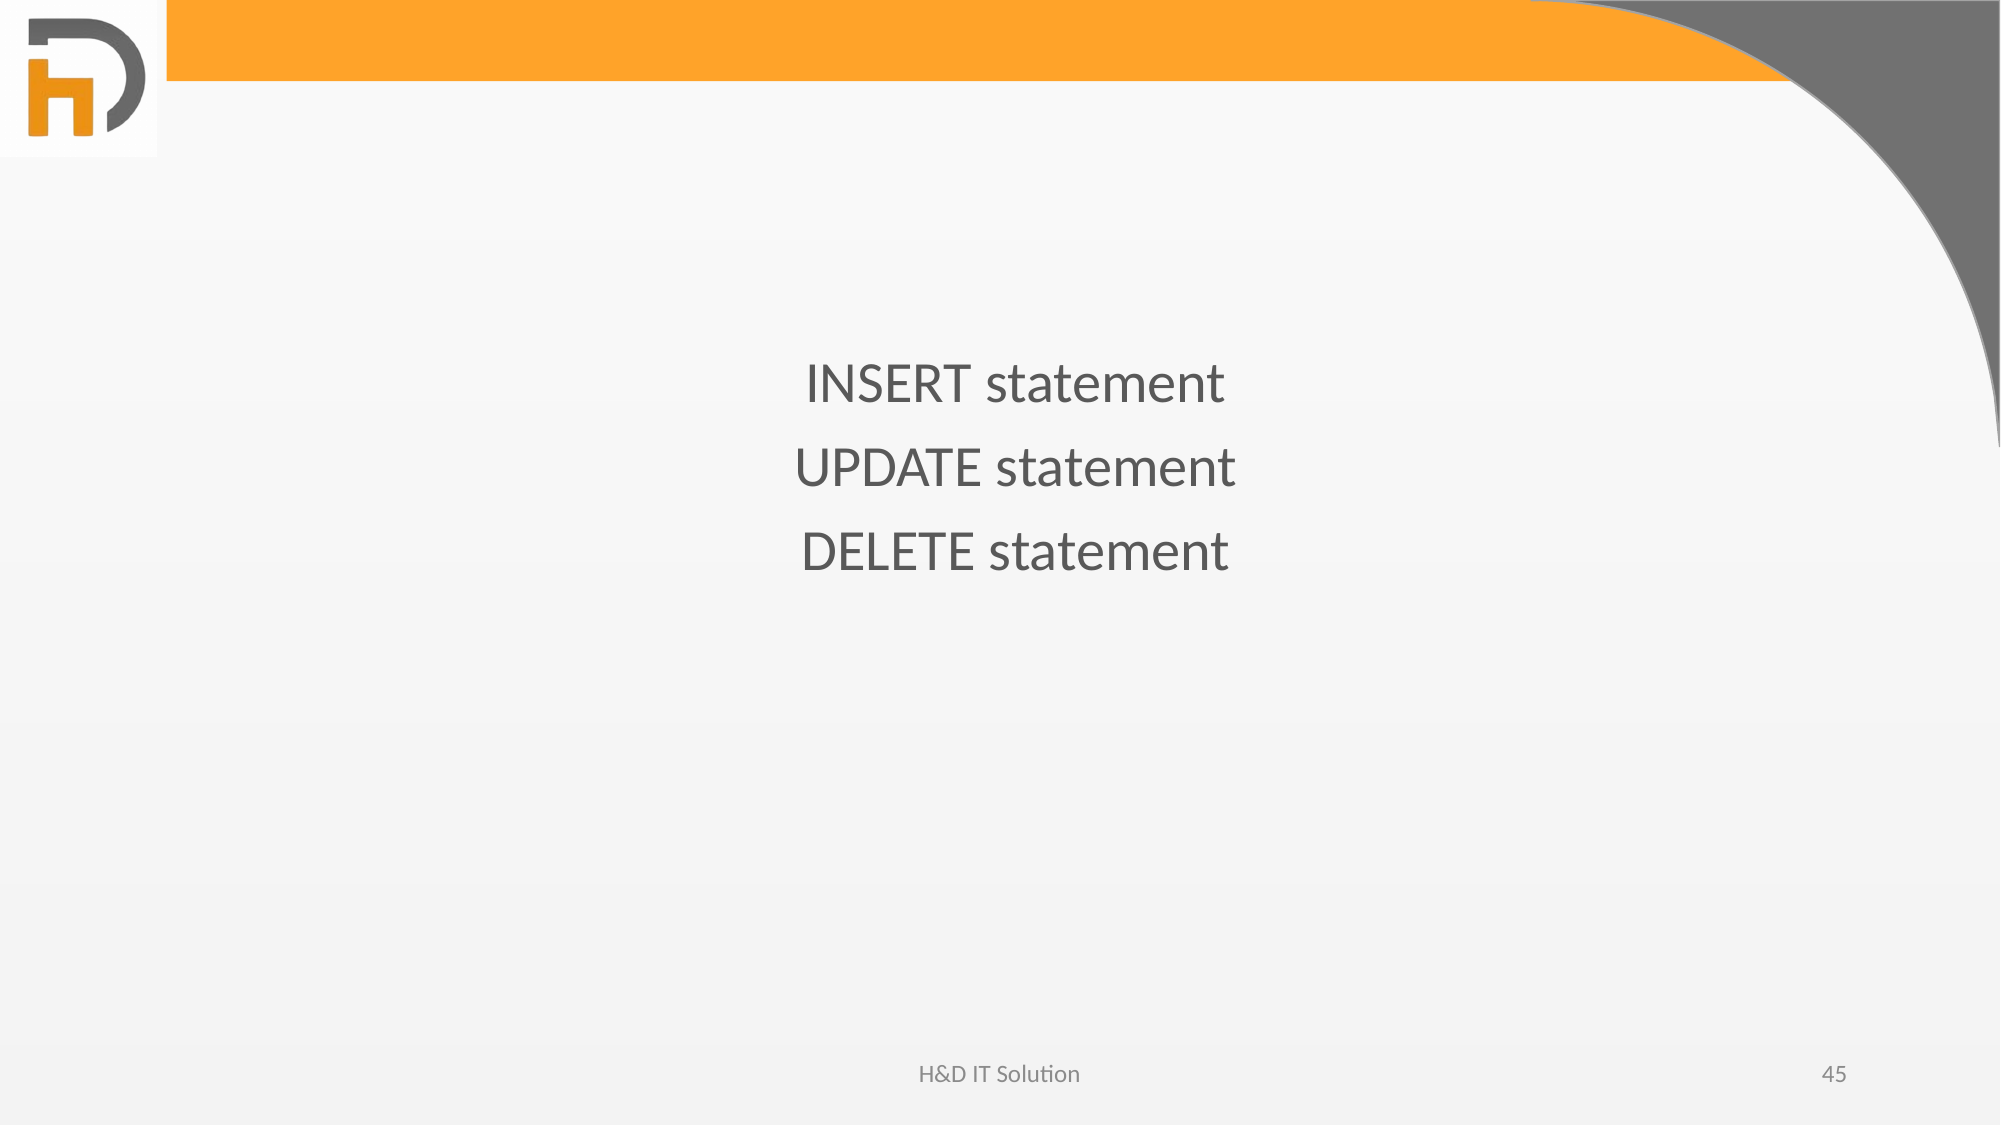

INSERT statement
UPDATE statement
DELETE statement
H&D IT Solution
45